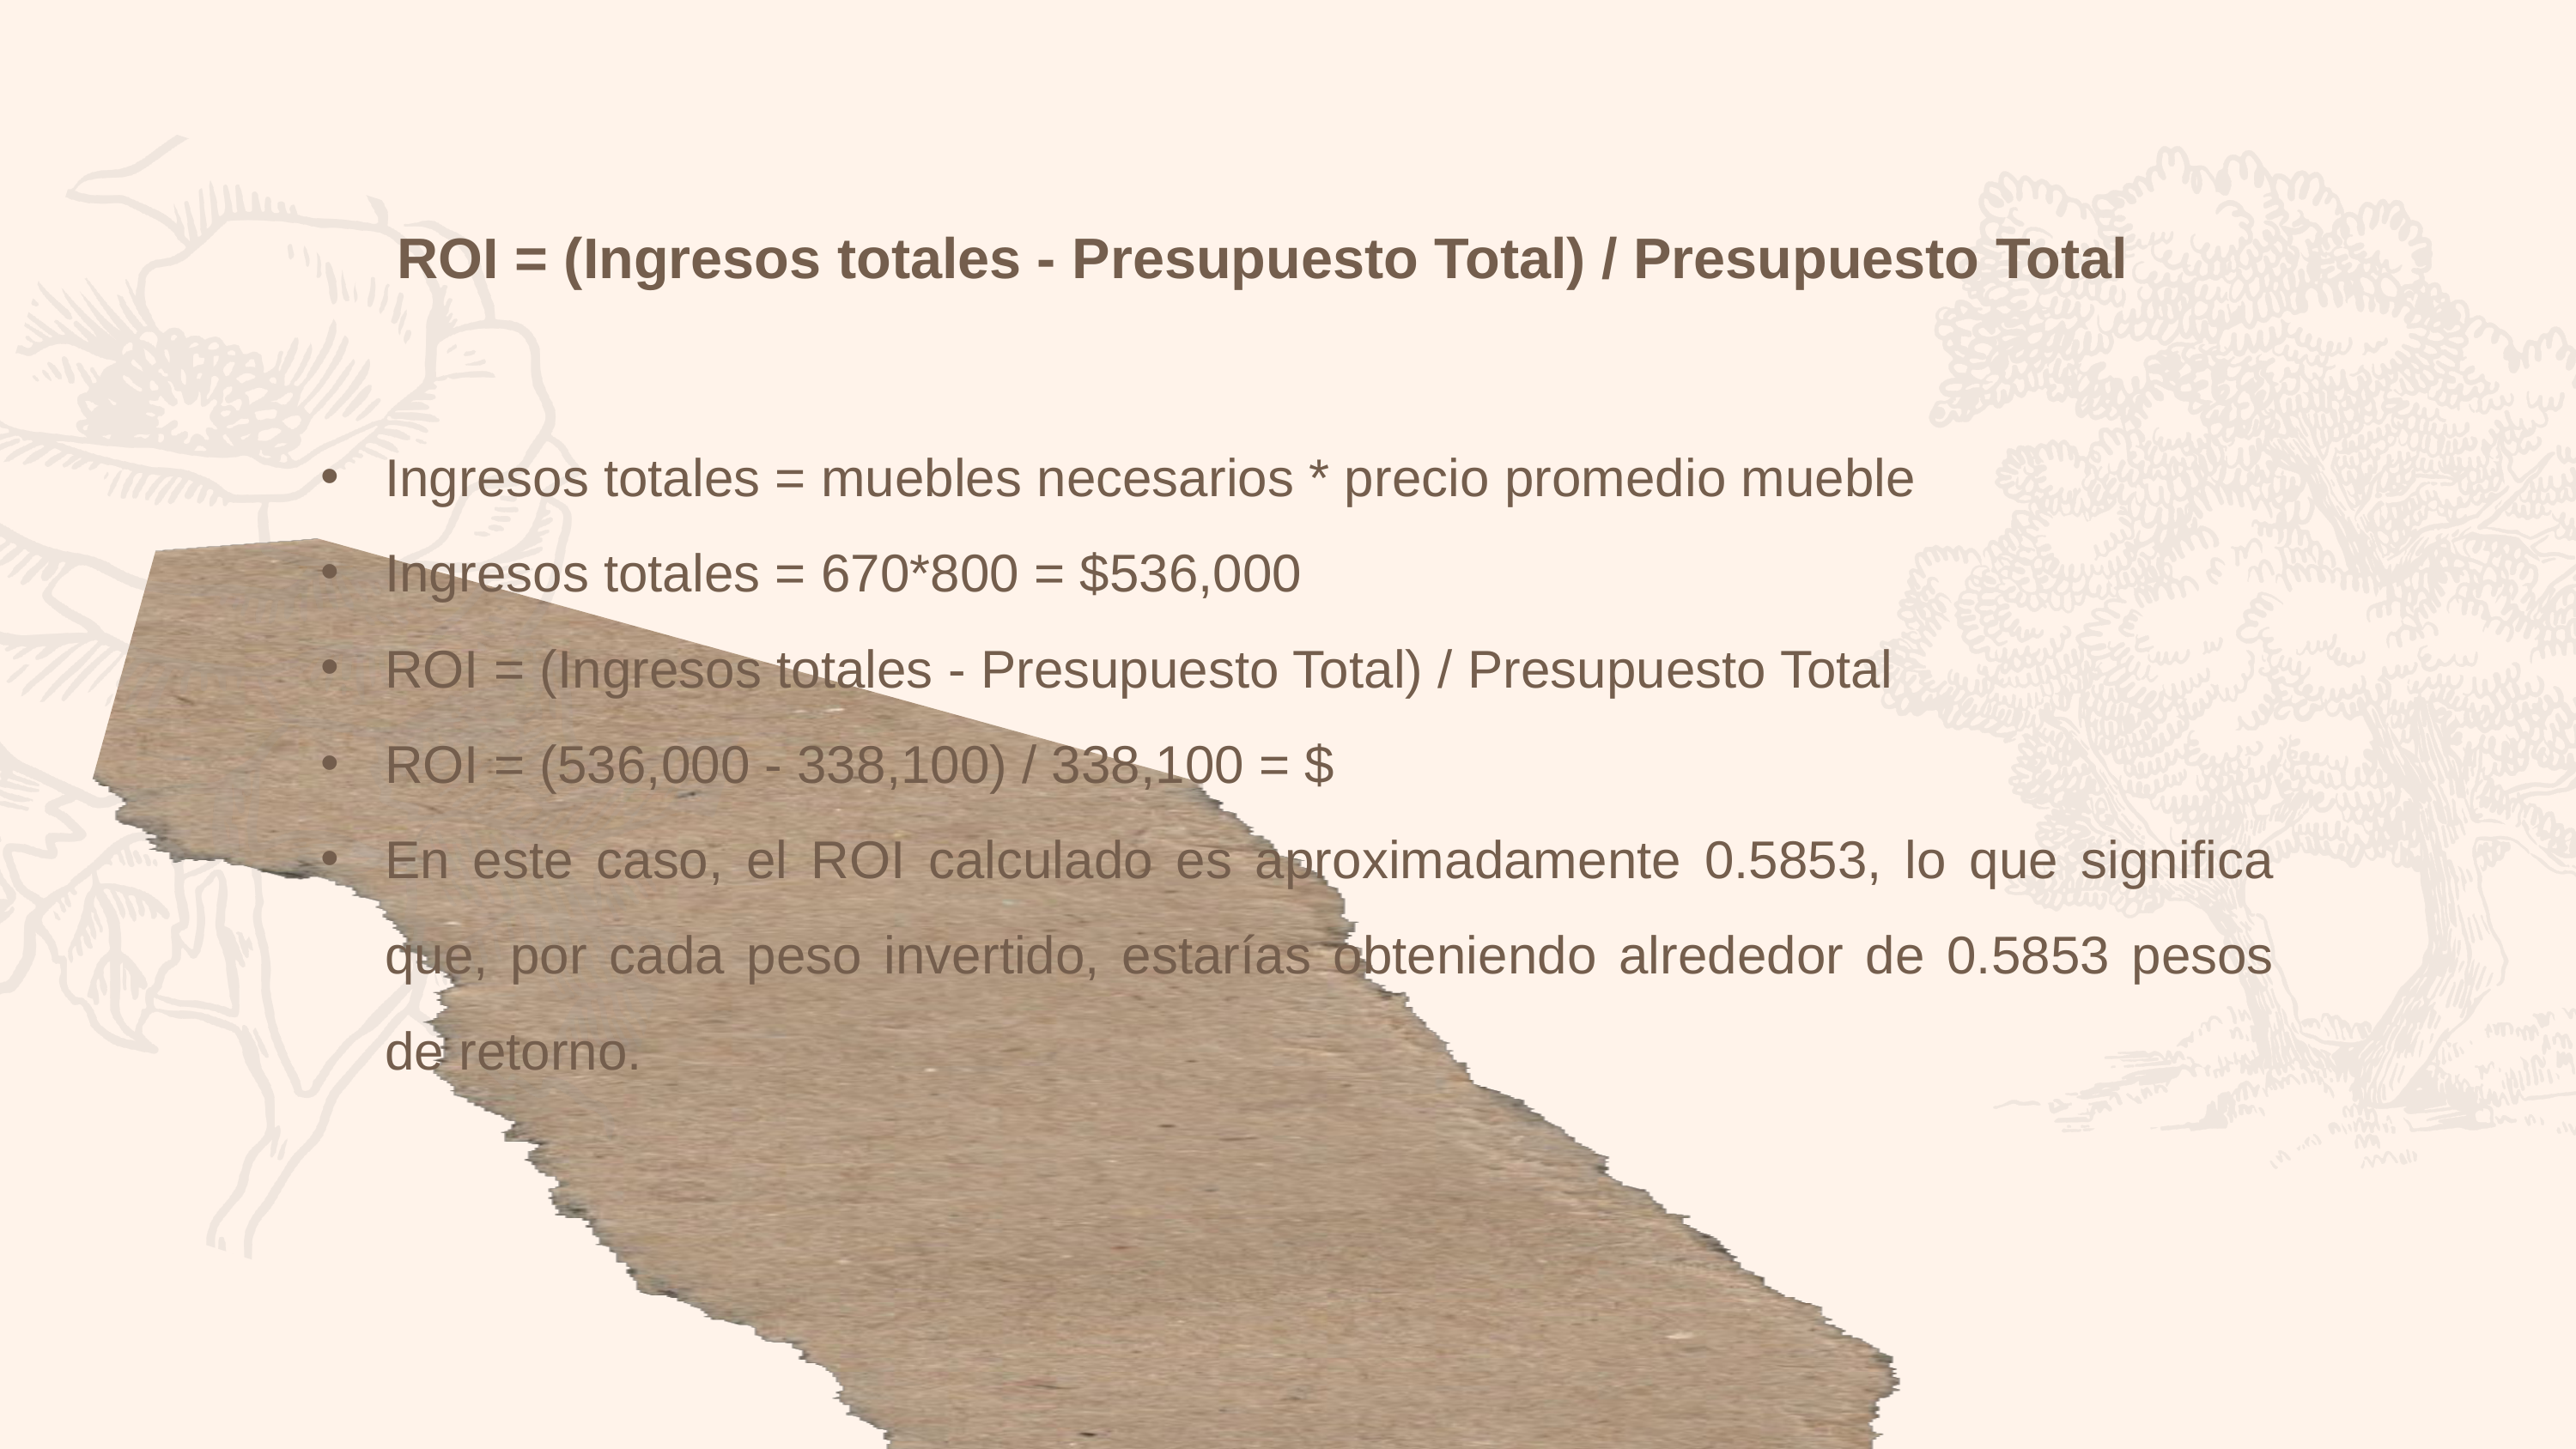

ROI = (Ingresos totales - Presupuesto Total) / Presupuesto Total
Ingresos totales = muebles necesarios * precio promedio mueble
Ingresos totales = 670*800 = $536,000
ROI = (Ingresos totales - Presupuesto Total) / Presupuesto Total
ROI = (536,000 - 338,100) / 338,100 = $
En este caso, el ROI calculado es aproximadamente 0.5853, lo que significa que, por cada peso invertido, estarías obteniendo alrededor de 0.5853 pesos de retorno.